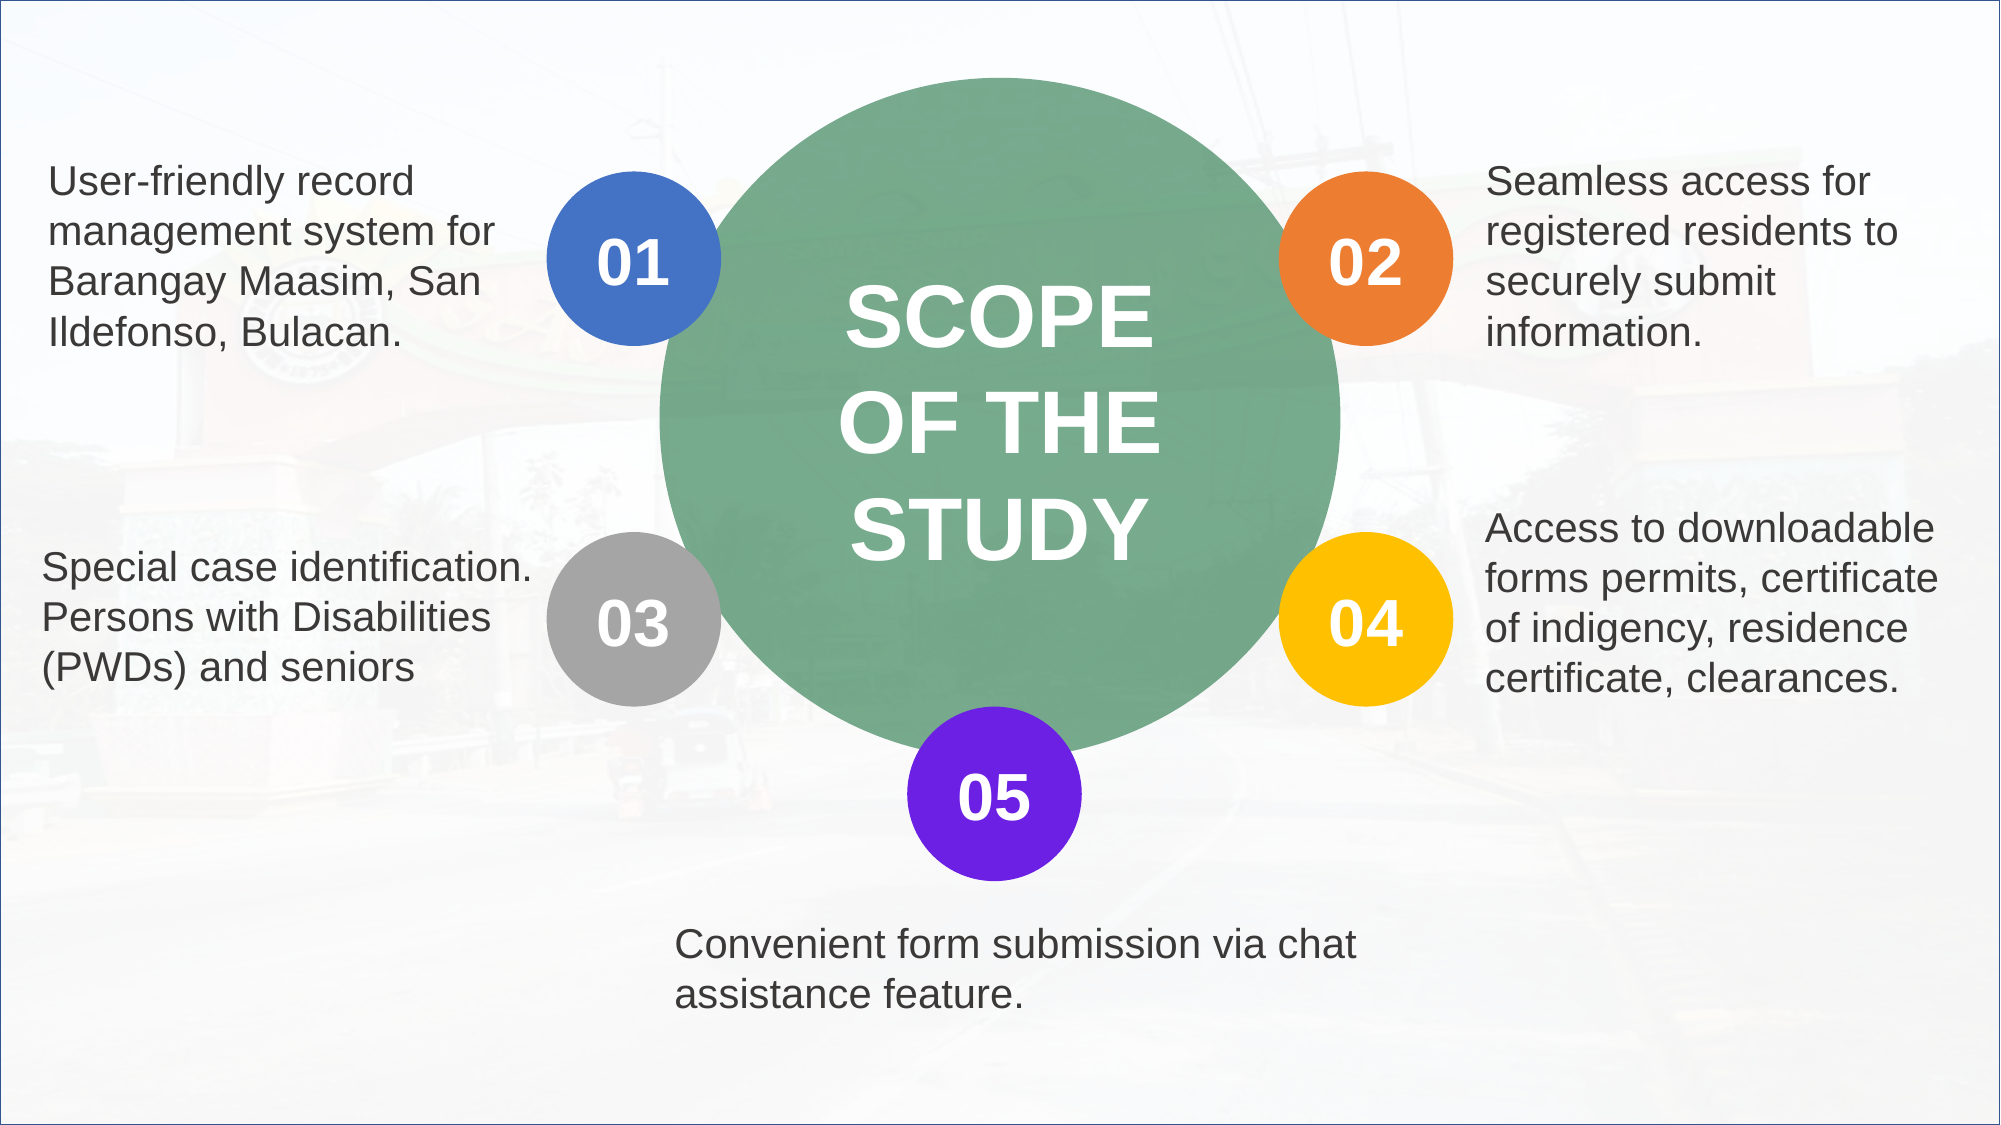

SCOPE OF THE
STUDY
User-friendly record management system for Barangay Maasim, San Ildefonso, Bulacan.
Seamless access for registered residents to securely submit information.
01
02
Access to downloadable forms permits, certificate of indigency, residence certificate, clearances.
Special case identification. Persons with Disabilities (PWDs) and seniors
03
04
05
Convenient form submission via chat assistance feature.